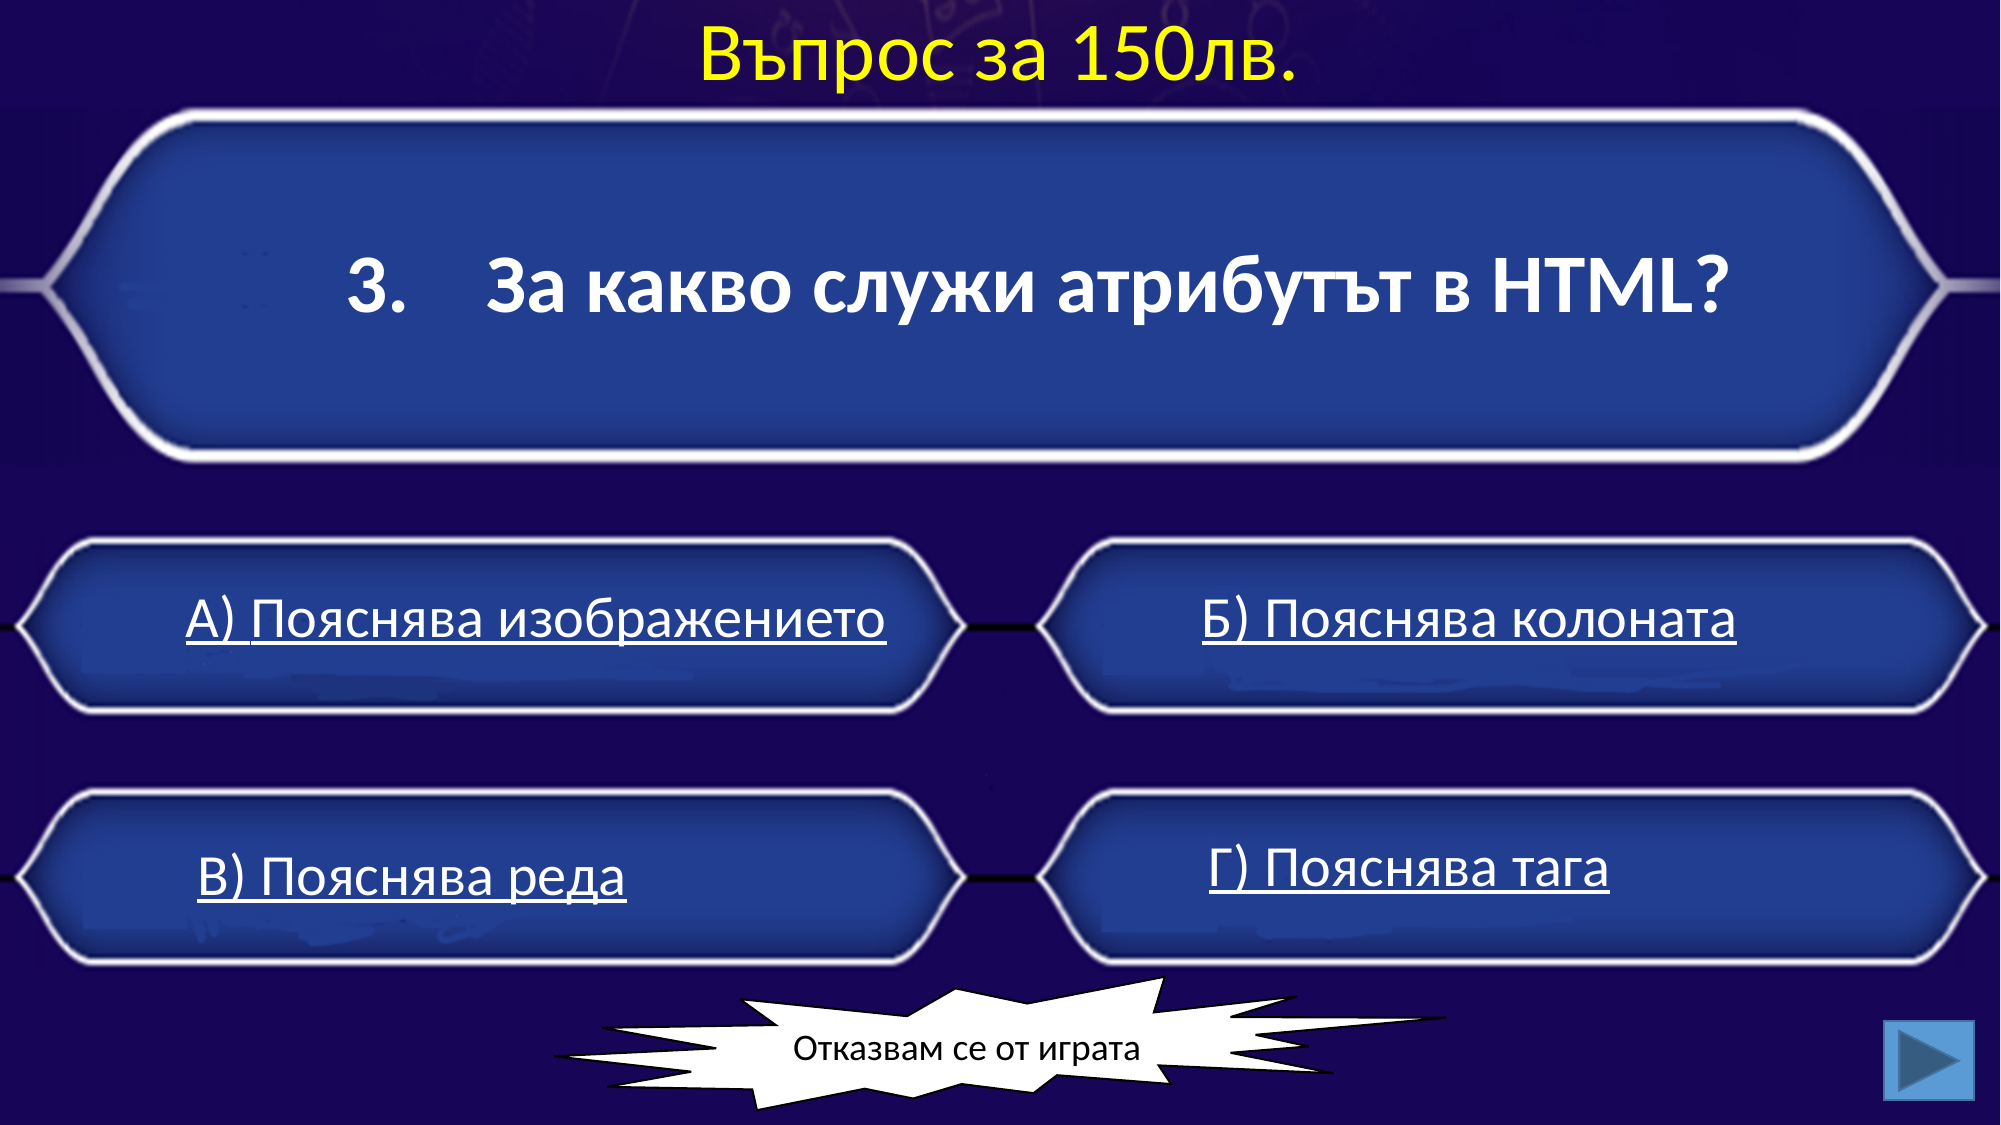

# Въпрос за 150лв.
 За какво служи атрибутът в HTML?
A) Пояснява изображението
Б) Пояснява колоната
Г) Пояснява тага
В) Пояснява реда
Отказвам се от играта